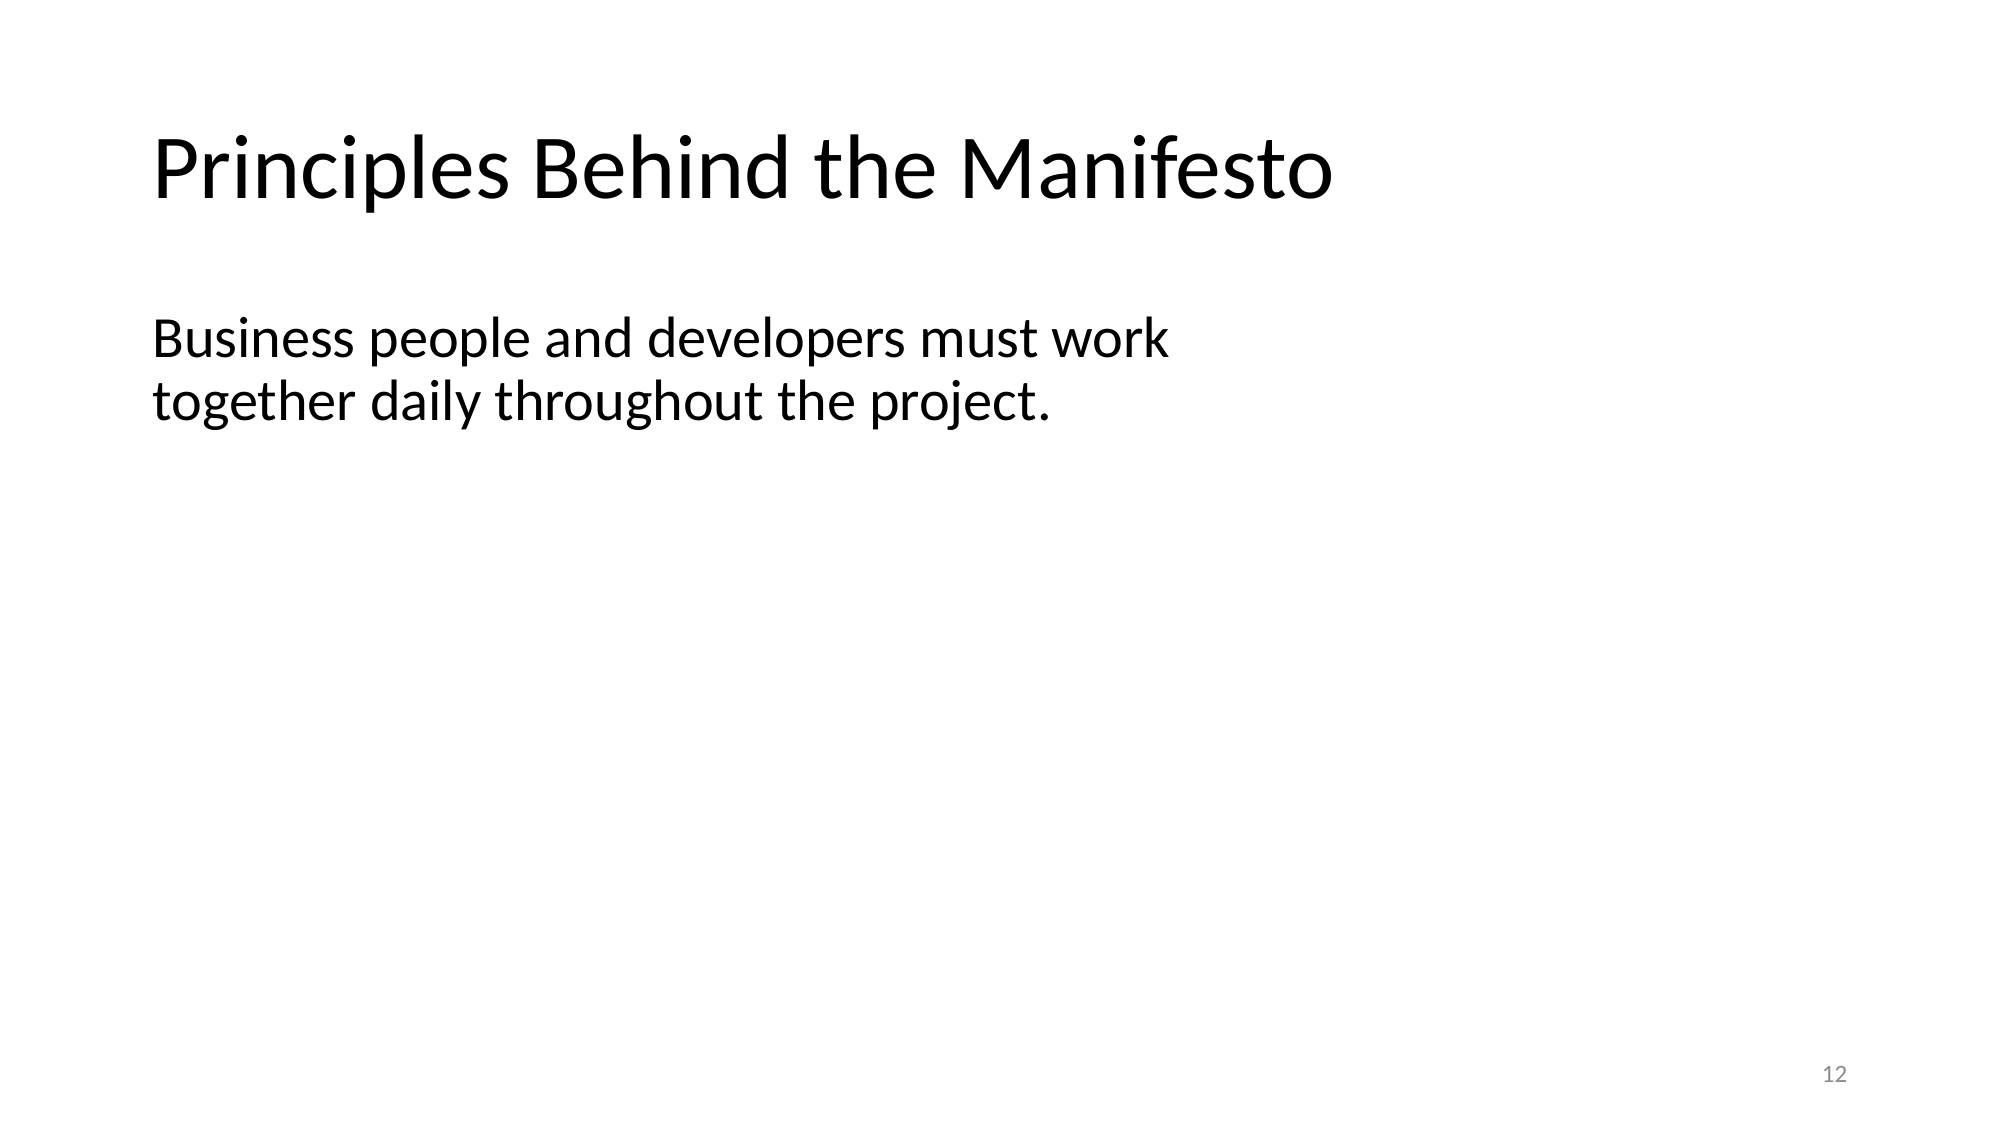

# Principles Behind the Manifesto
Business people and developers must work
together daily throughout the project.
12